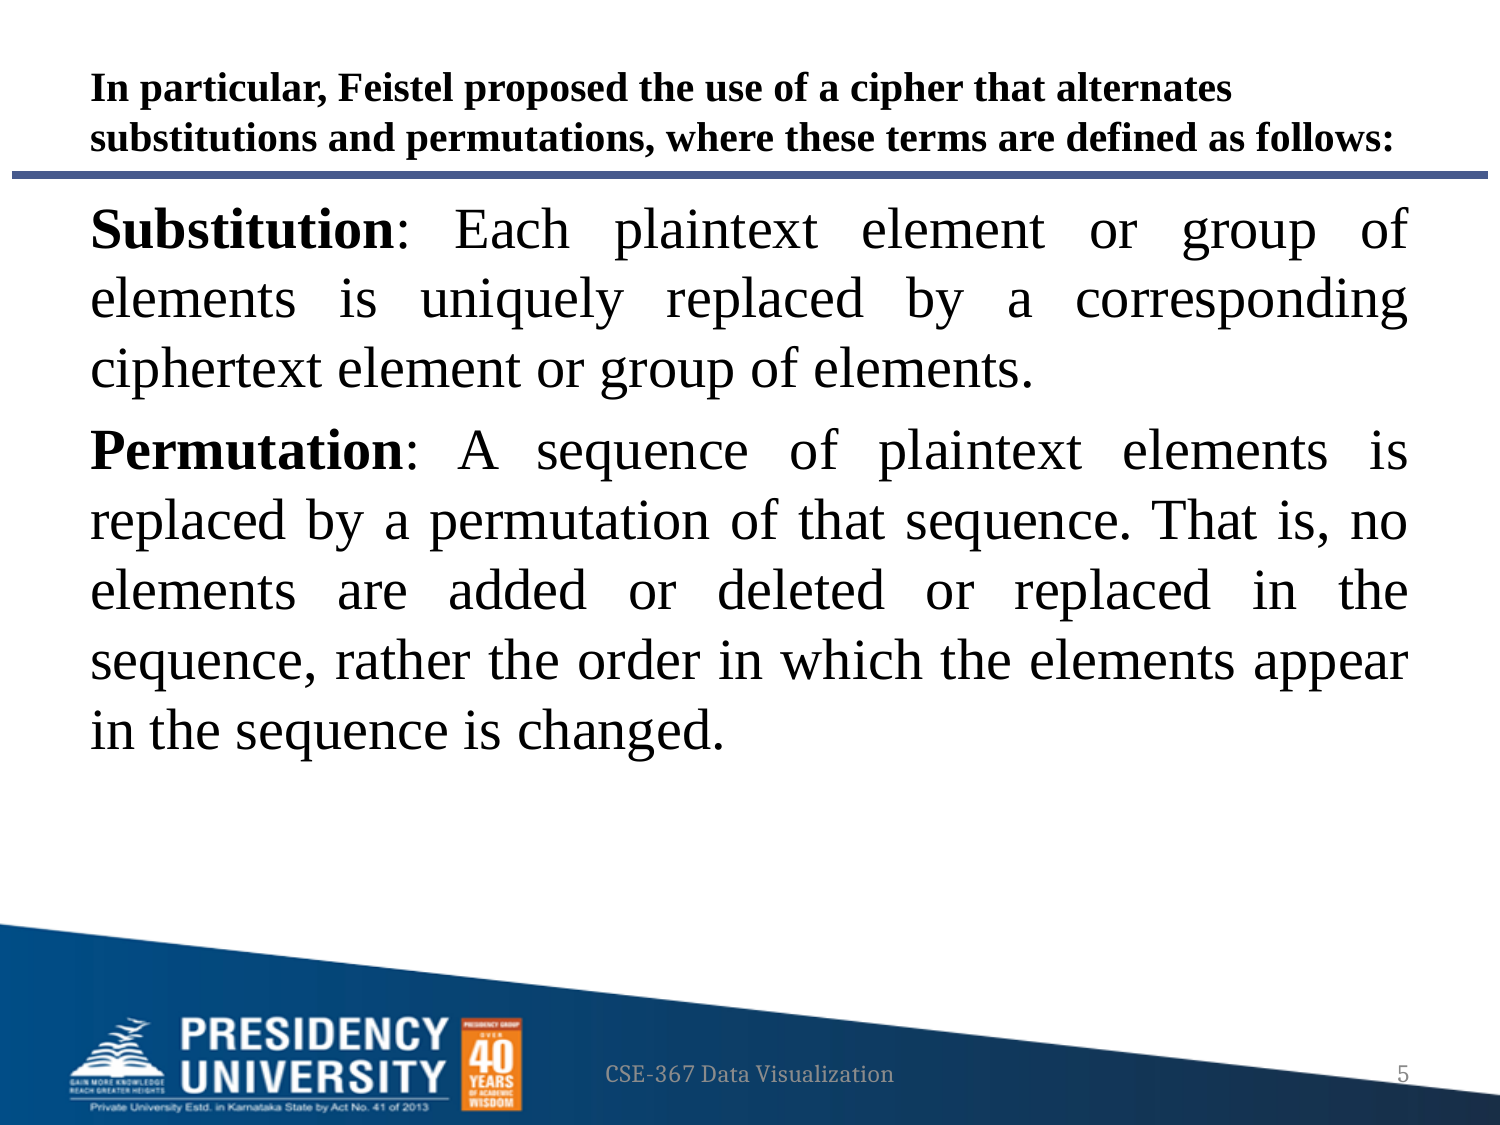

# In particular, Feistel proposed the use of a cipher that alternates substitutions and permutations, where these terms are defined as follows:
Substitution: Each plaintext element or group of elements is uniquely replaced by a corresponding ciphertext element or group of elements.
Permutation: A sequence of plaintext elements is replaced by a permutation of that sequence. That is, no elements are added or deleted or replaced in the sequence, rather the order in which the elements appear in the sequence is changed.
CSE-367 Data Visualization
5